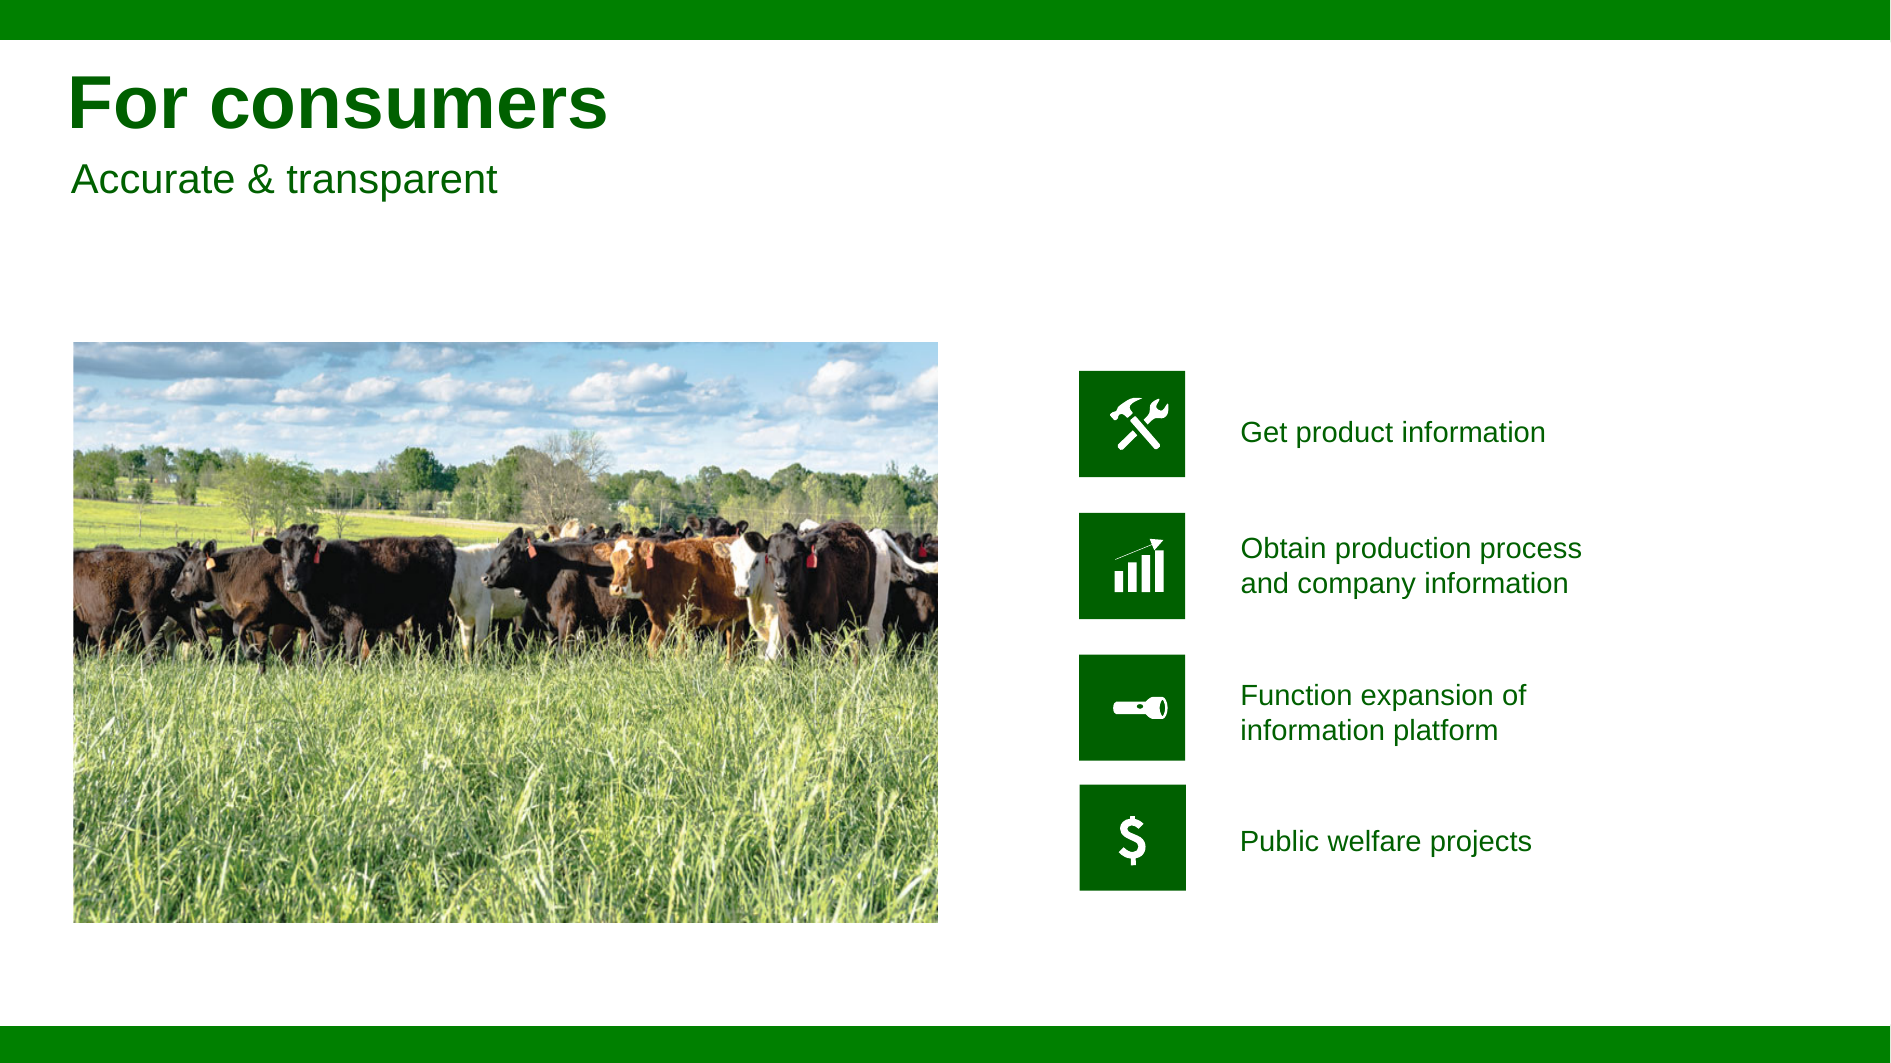

For consumers
Accurate & transparent

Get product information

Obtain production process and company information

Function expansion of information platform

Public welfare projects